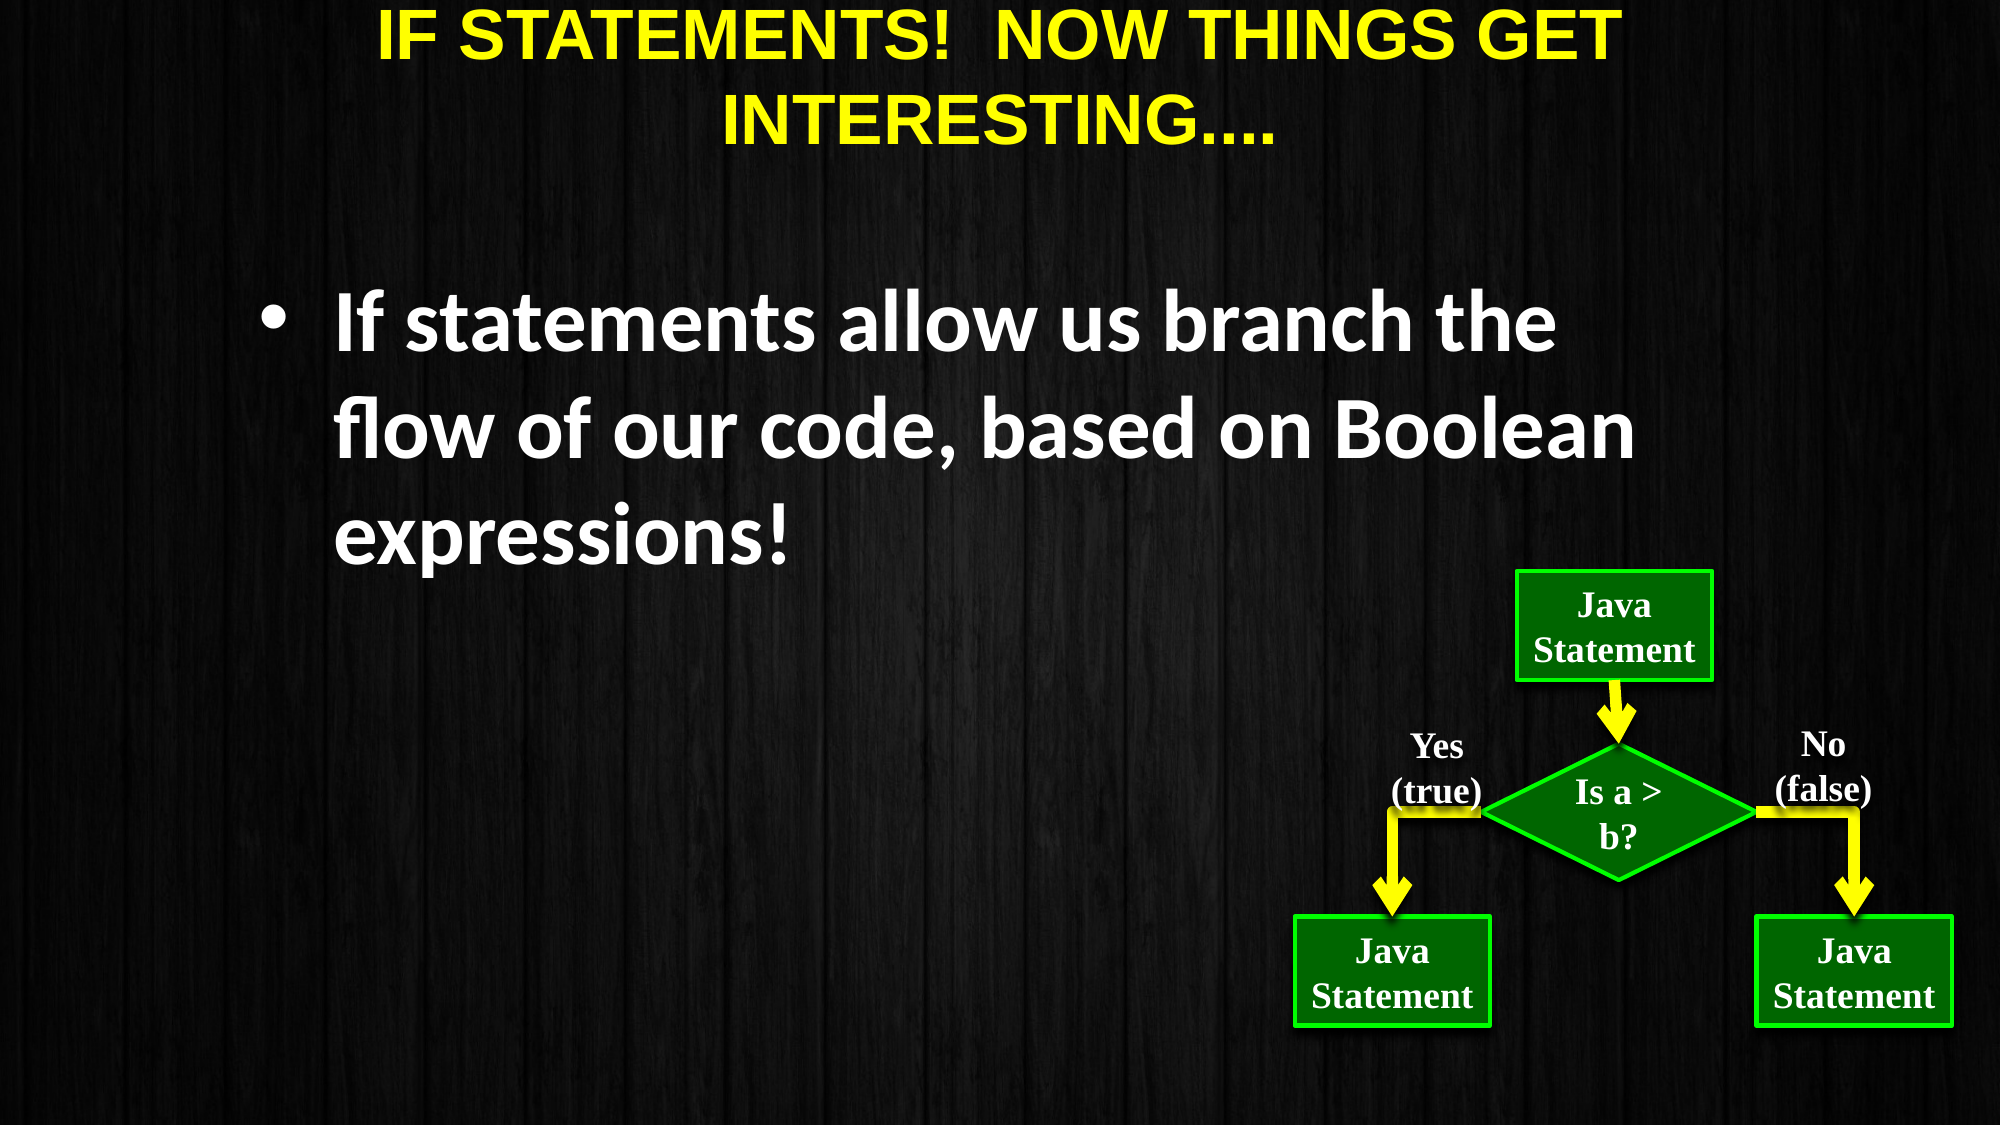

# If Statements!  Now Things get interesting....
If statements allow us branch the flow of our code, based on Boolean expressions!

Java Statement
No
(false)
Yes
(true)
Is a > b?
Java Statement
Java Statement